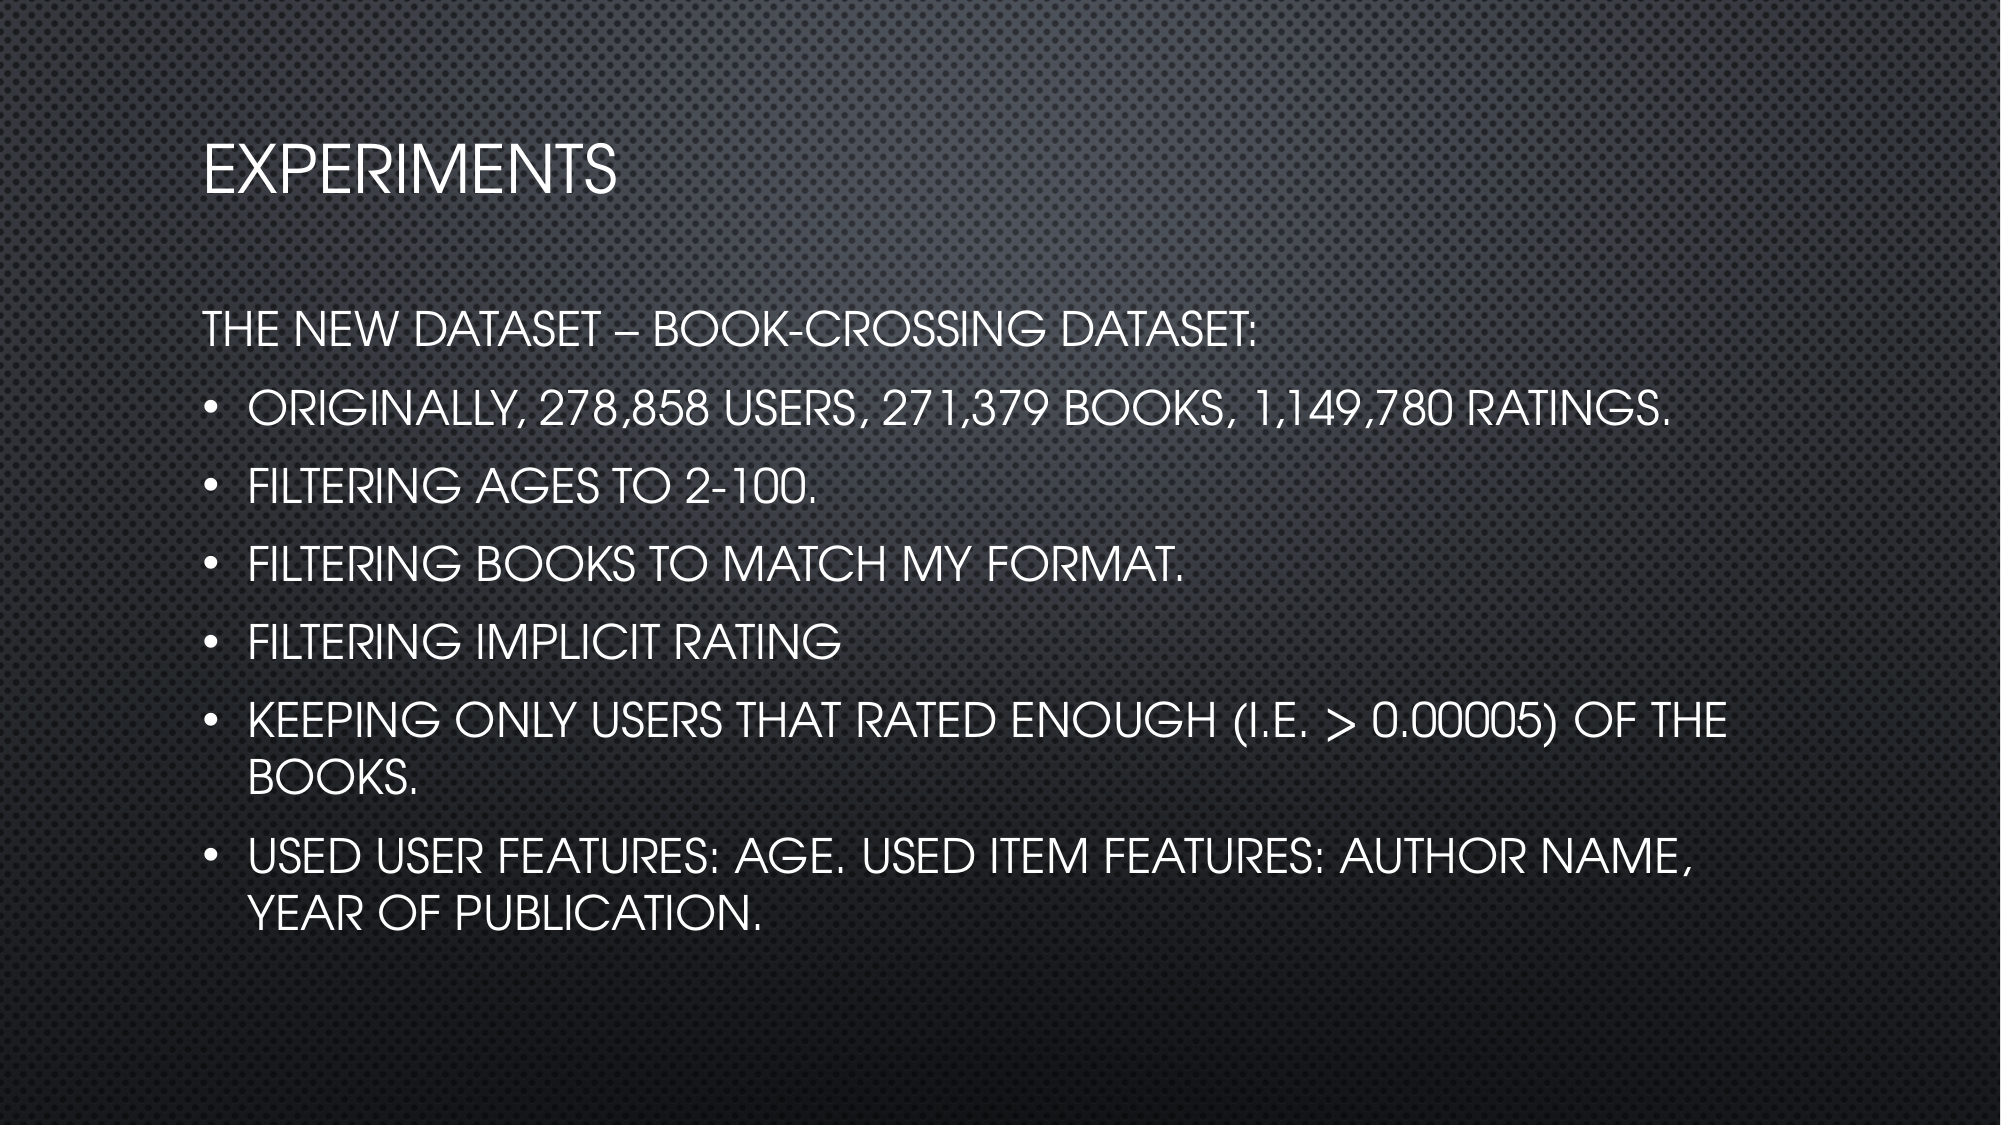

Experiments
The new dataset – Book-Crossing dataset:
Originally, 278,858 users, 271,379 books, 1,149,780 ratings.
Filtering ages to 2-100.
Filtering books to match my format.
Filtering implicit rating
Keeping only users that rated enough (i.e. > 0.00005) of the books.
Used user features: Age. Used item features: Author name, year of publication.